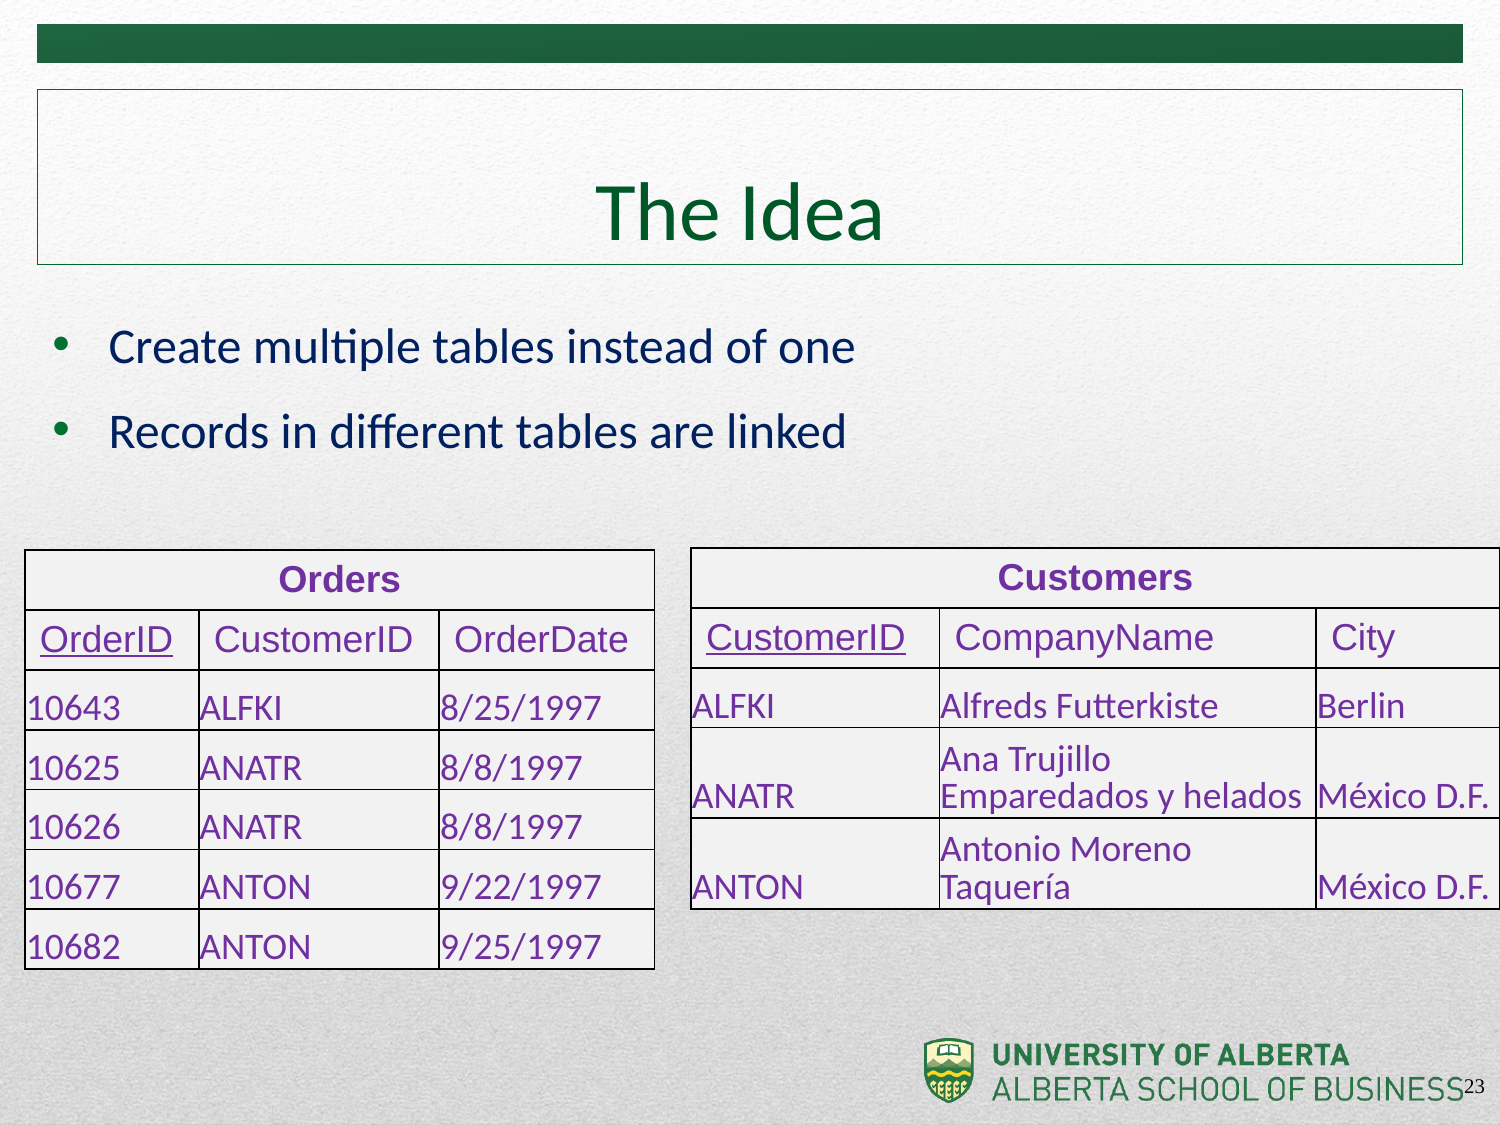

# The Idea
Create multiple tables instead of one
Records in different tables are linked

| Customers |  |  |
| --- | --- | --- |
| CustomerID | CompanyName | City |
| ALFKI | Alfreds Futterkiste | Berlin |
| ANATR | Ana Trujillo Emparedados y helados | México D.F. |
| ANTON | Antonio Moreno Taquería | México D.F. |
| Orders |  |  |
| --- | --- | --- |
| OrderID | CustomerID | OrderDate |
| 10643 | ALFKI | 8/25/1997 |
| 10625 | ANATR | 8/8/1997 |
| 10626 | ANATR | 8/8/1997 |
| 10677 | ANTON | 9/22/1997 |
| 10682 | ANTON | 9/25/1997 |
23